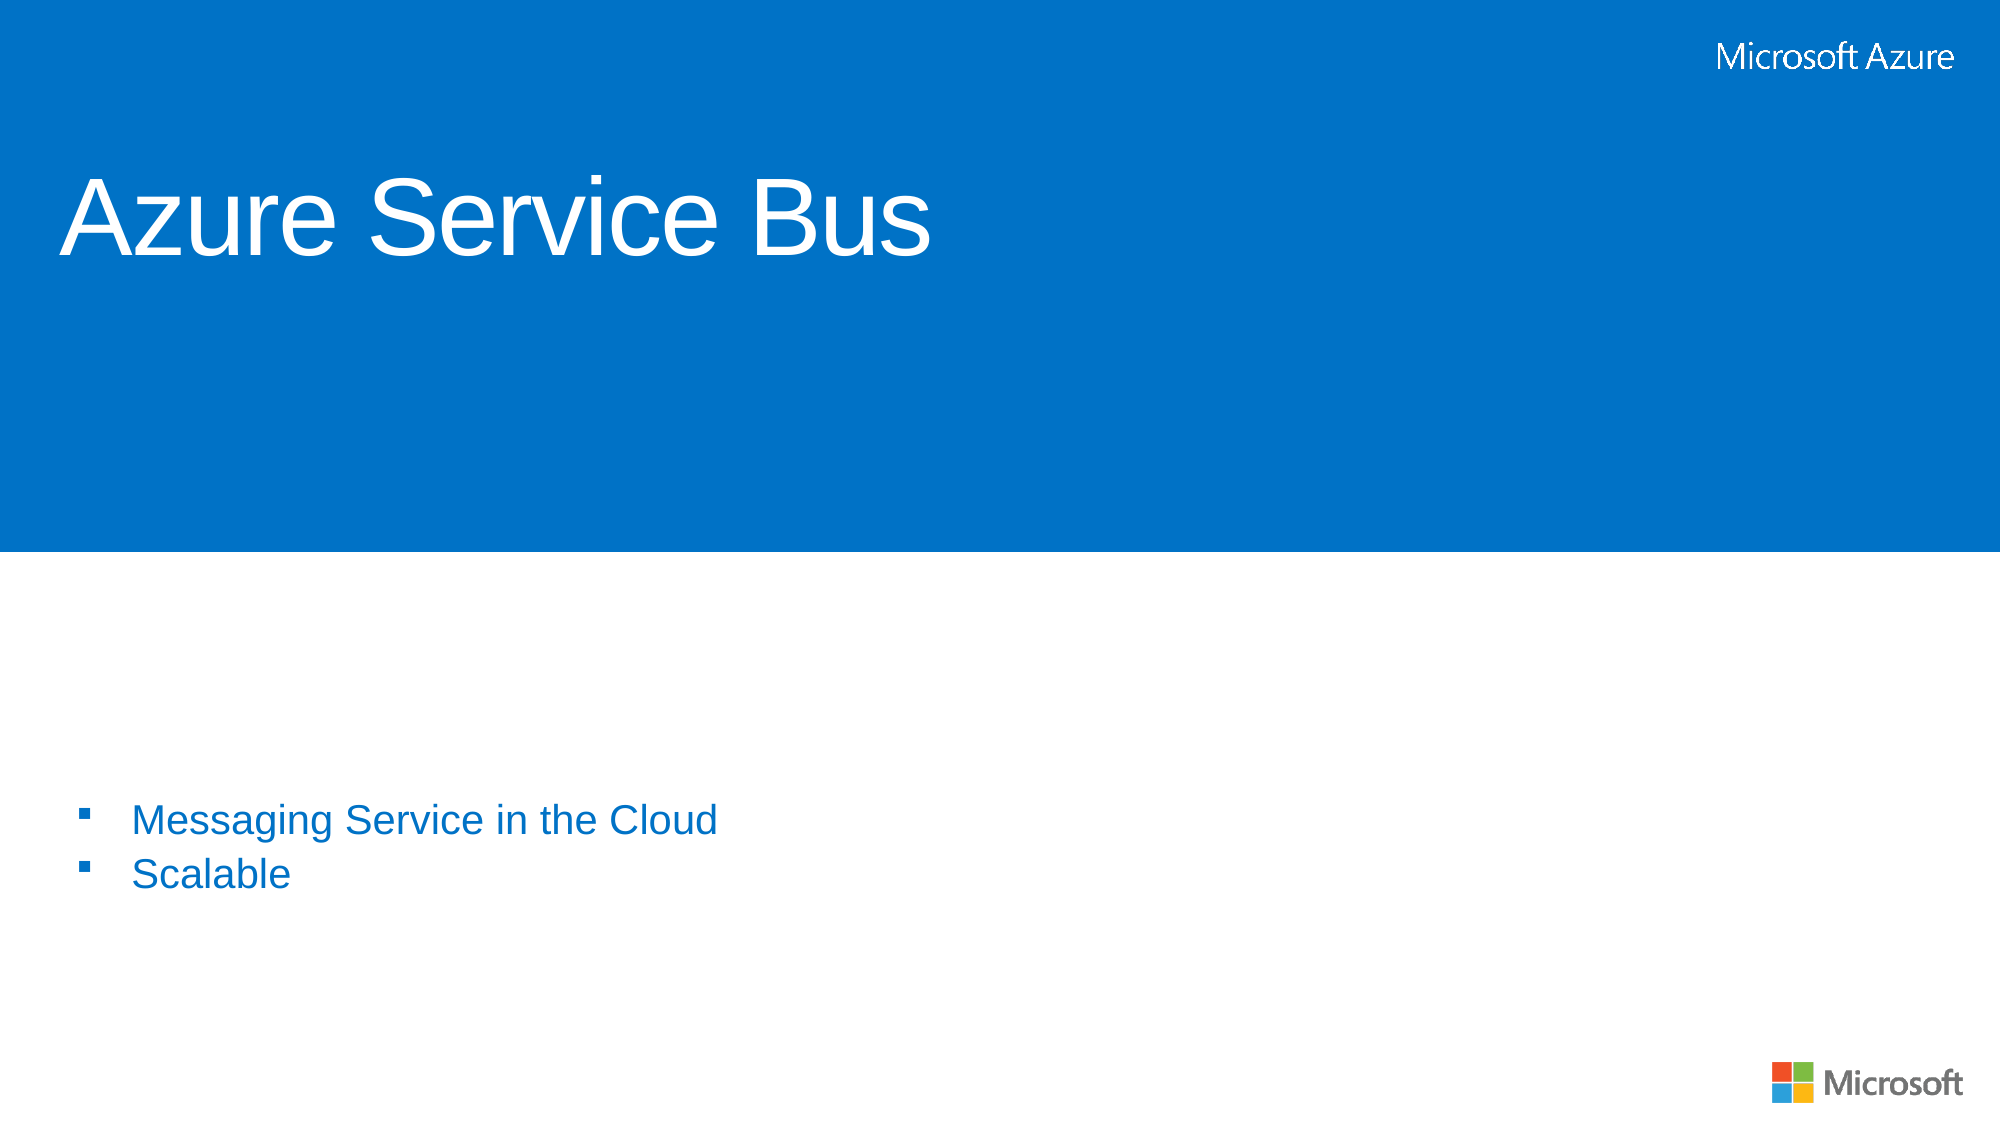

# Azure Service Bus

Messaging Service in the Cloud
Scalable